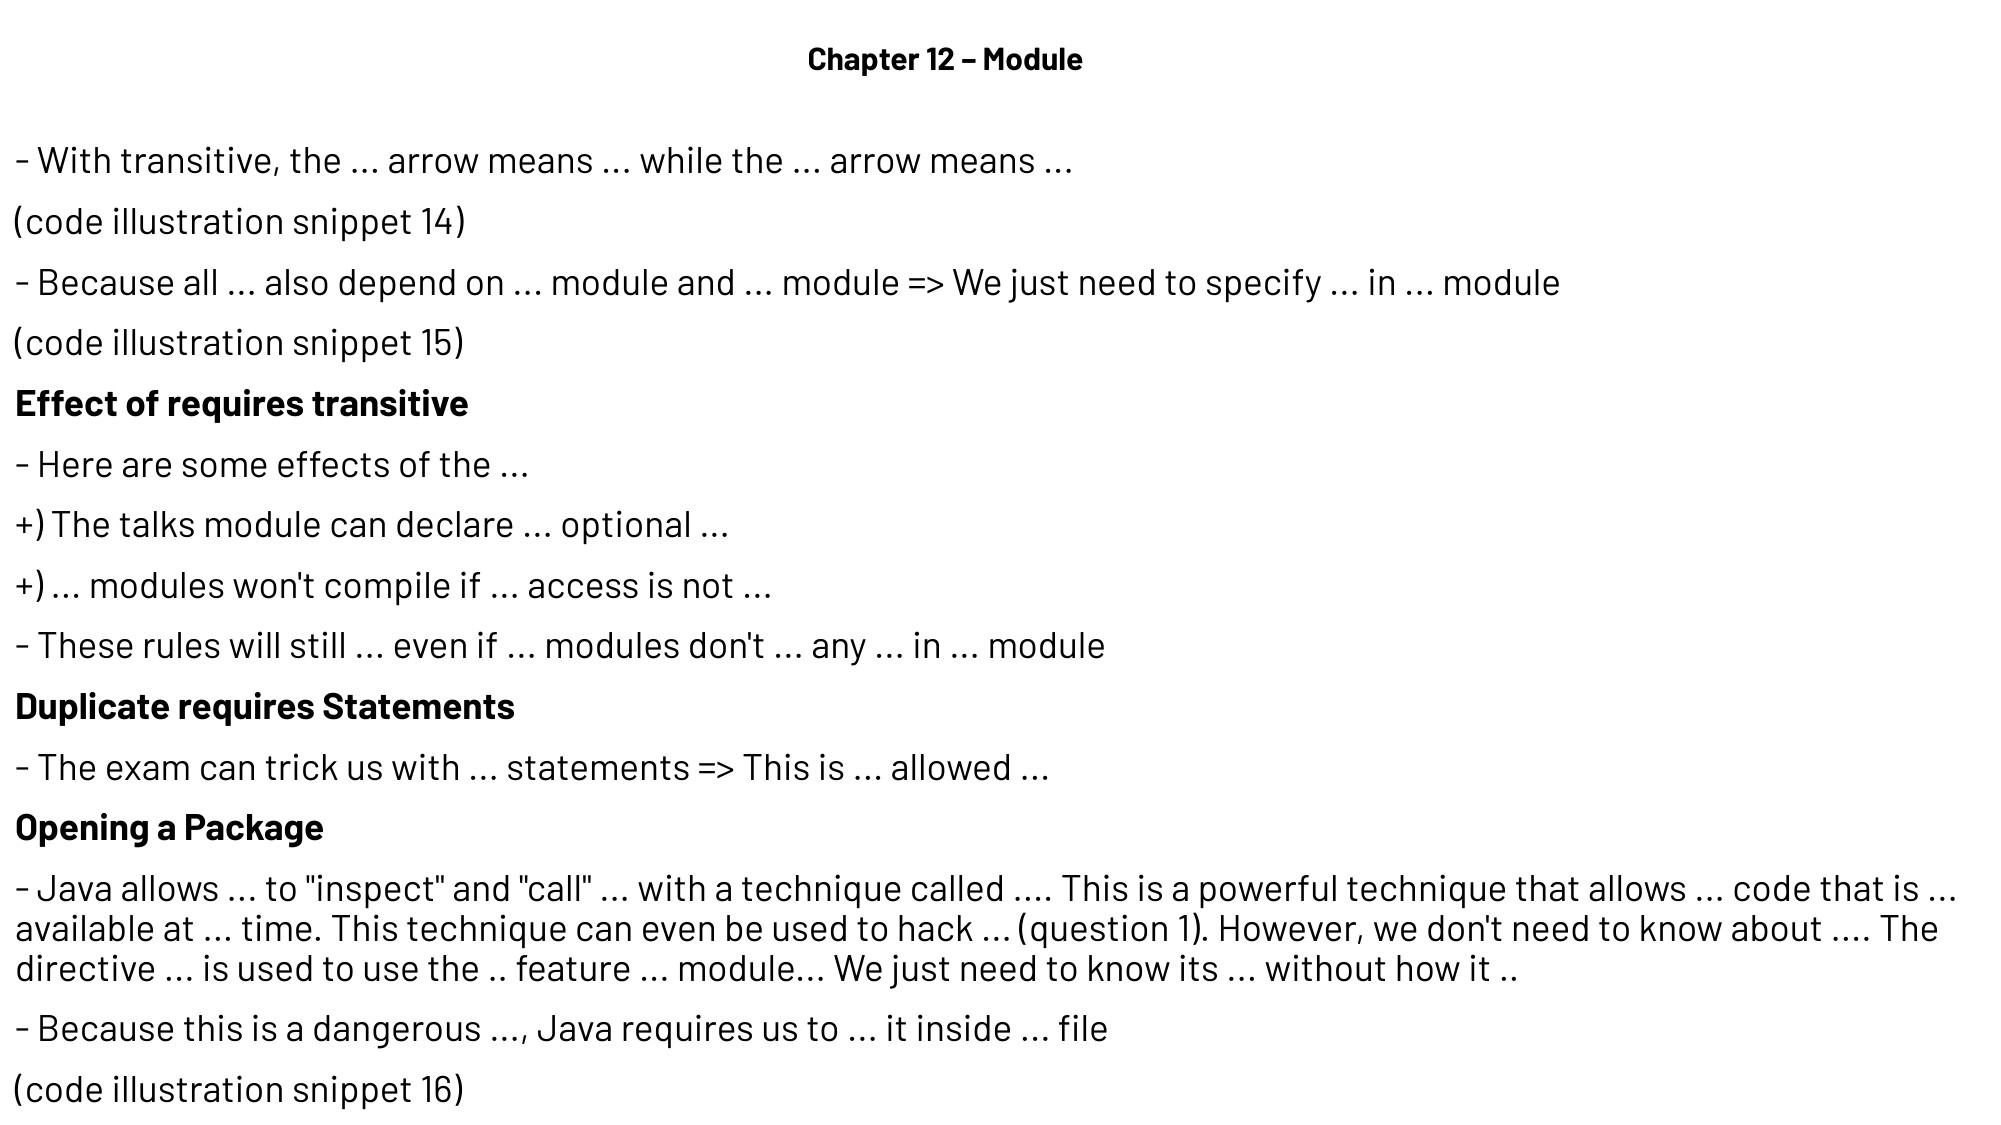

Chapter 12 – Module
- With transitive, the ... arrow means ... while the ... arrow means ...
(code illustration snippet 14)
- Because all ... also depend on ... module and ... module => We just need to specify ... in ... module
(code illustration snippet 15)
Effect of requires transitive
- Here are some effects of the ...
+) The talks module can declare ... optional ...
+) ... modules won't compile if ... access is not ...
- These rules will still ... even if ... modules don't ... any ... in ... module
Duplicate requires Statements
- The exam can trick us with ... statements => This is ... allowed ...
Opening a Package
- Java allows ... to "inspect" and "call" ... with a technique called .... This is a powerful technique that allows ... code that is ... available at ... time. This technique can even be used to hack ... (question 1). However, we don't need to know about .... The directive ... is used to use the .. feature ... module... We just need to know its ... without how it ..
- Because this is a dangerous ..., Java requires us to ... it inside ... file
(code illustration snippet 16)